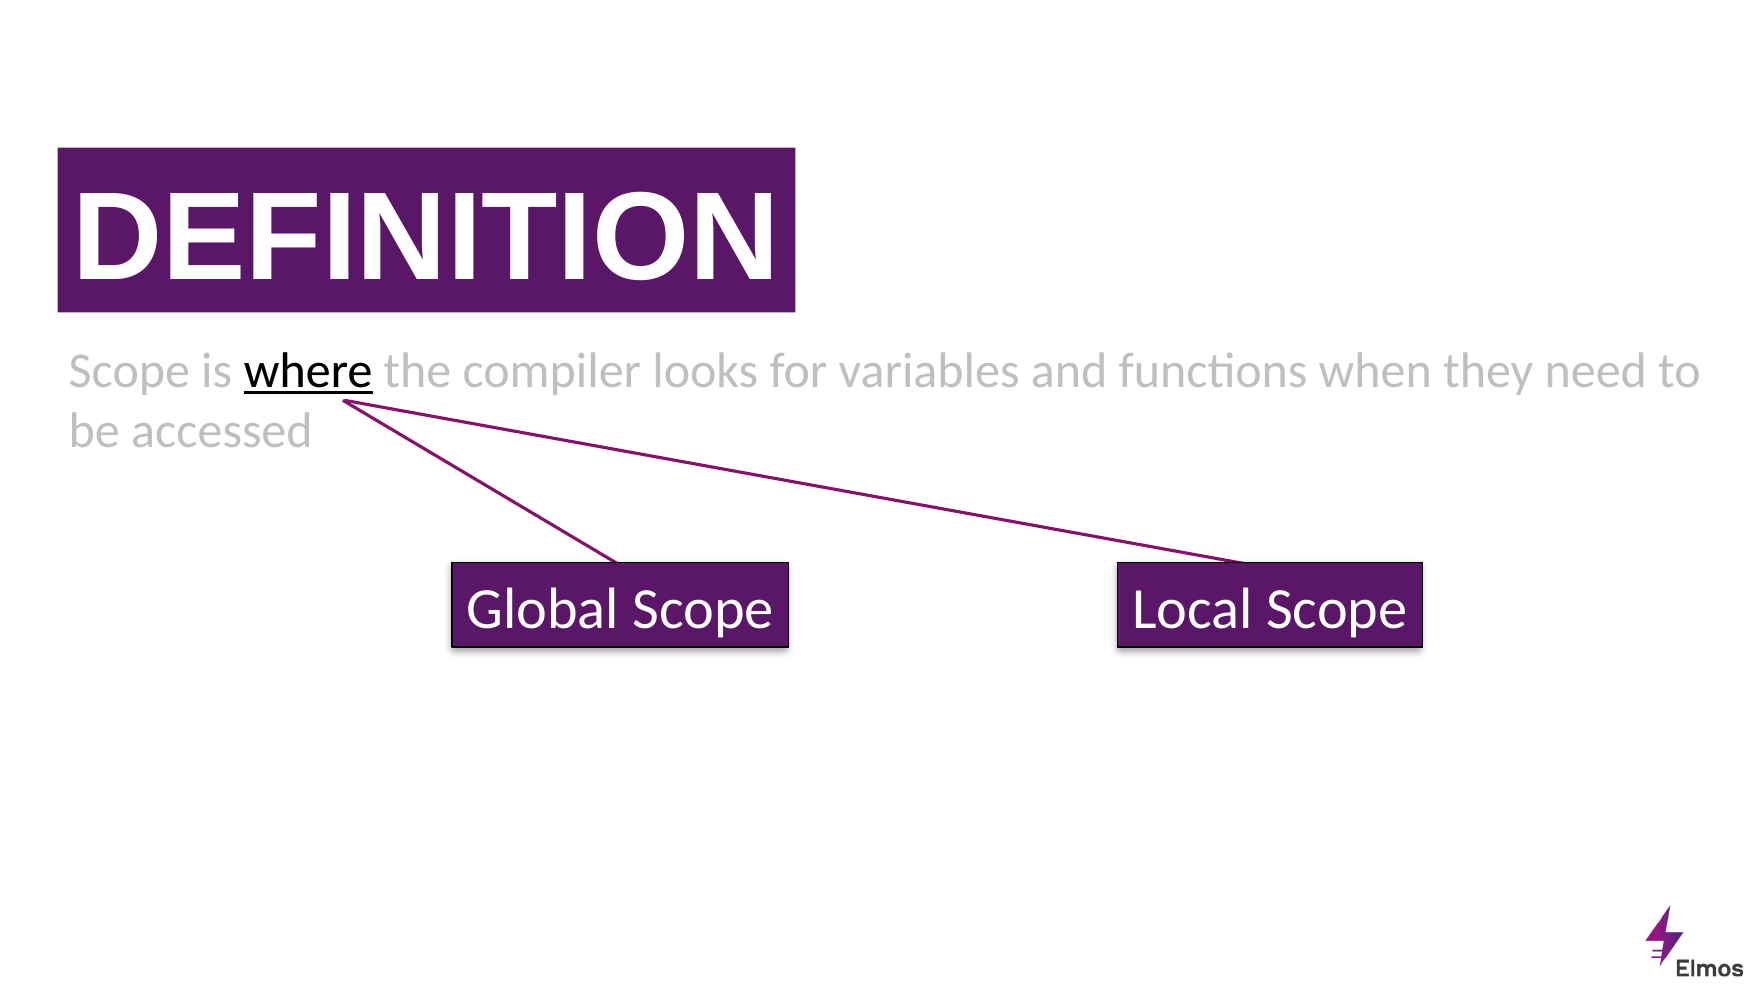

DEFINITION
where
Scope is where the compiler looks for variables and functions when they need to be accessed
Global Scope
Local Scope